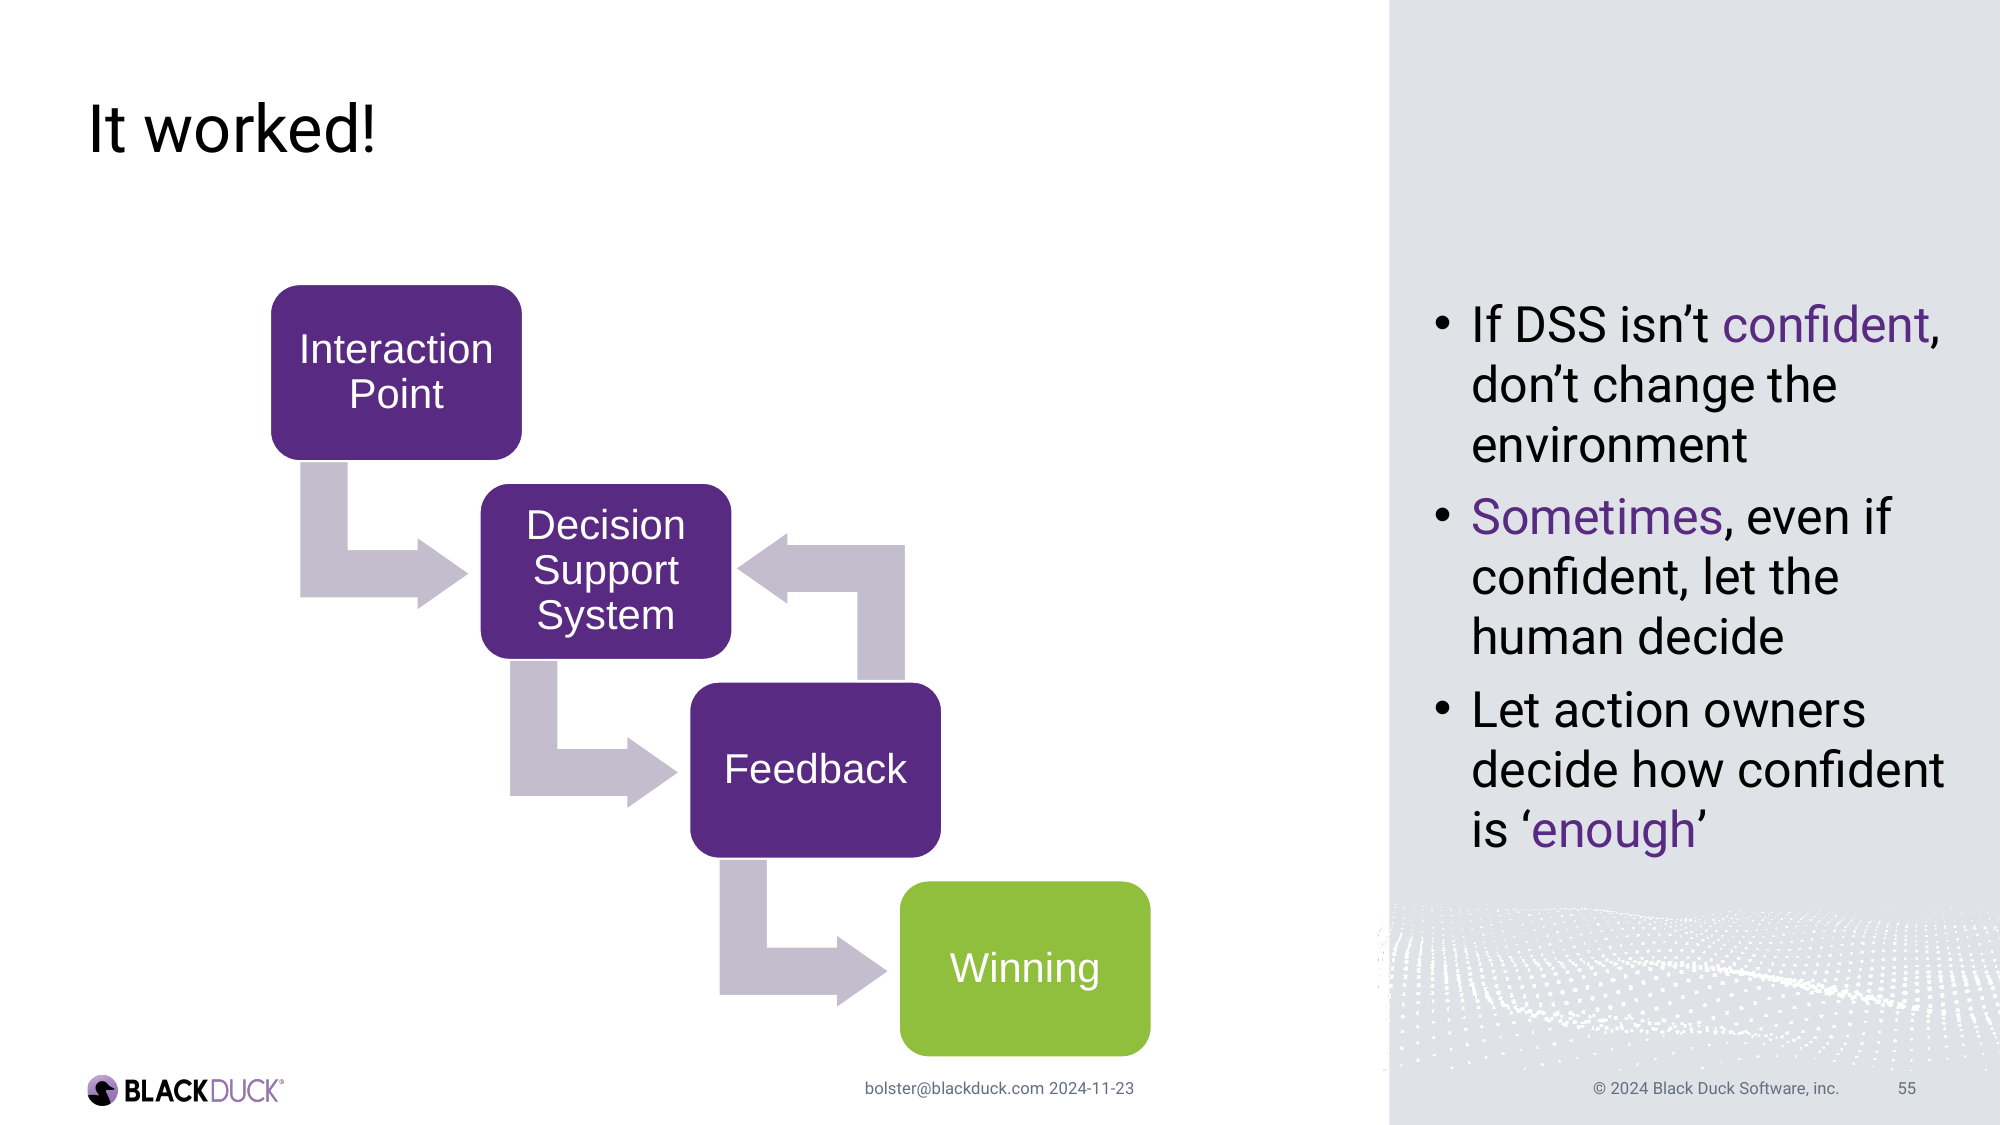

If DSS isn’t confident, don’t change the environment
Sometimes, even if confident, let the human decide
Let action owners decide how confident is ‘enough’
# It worked!

Interaction Point

Decision Support System

Feedback

Winning